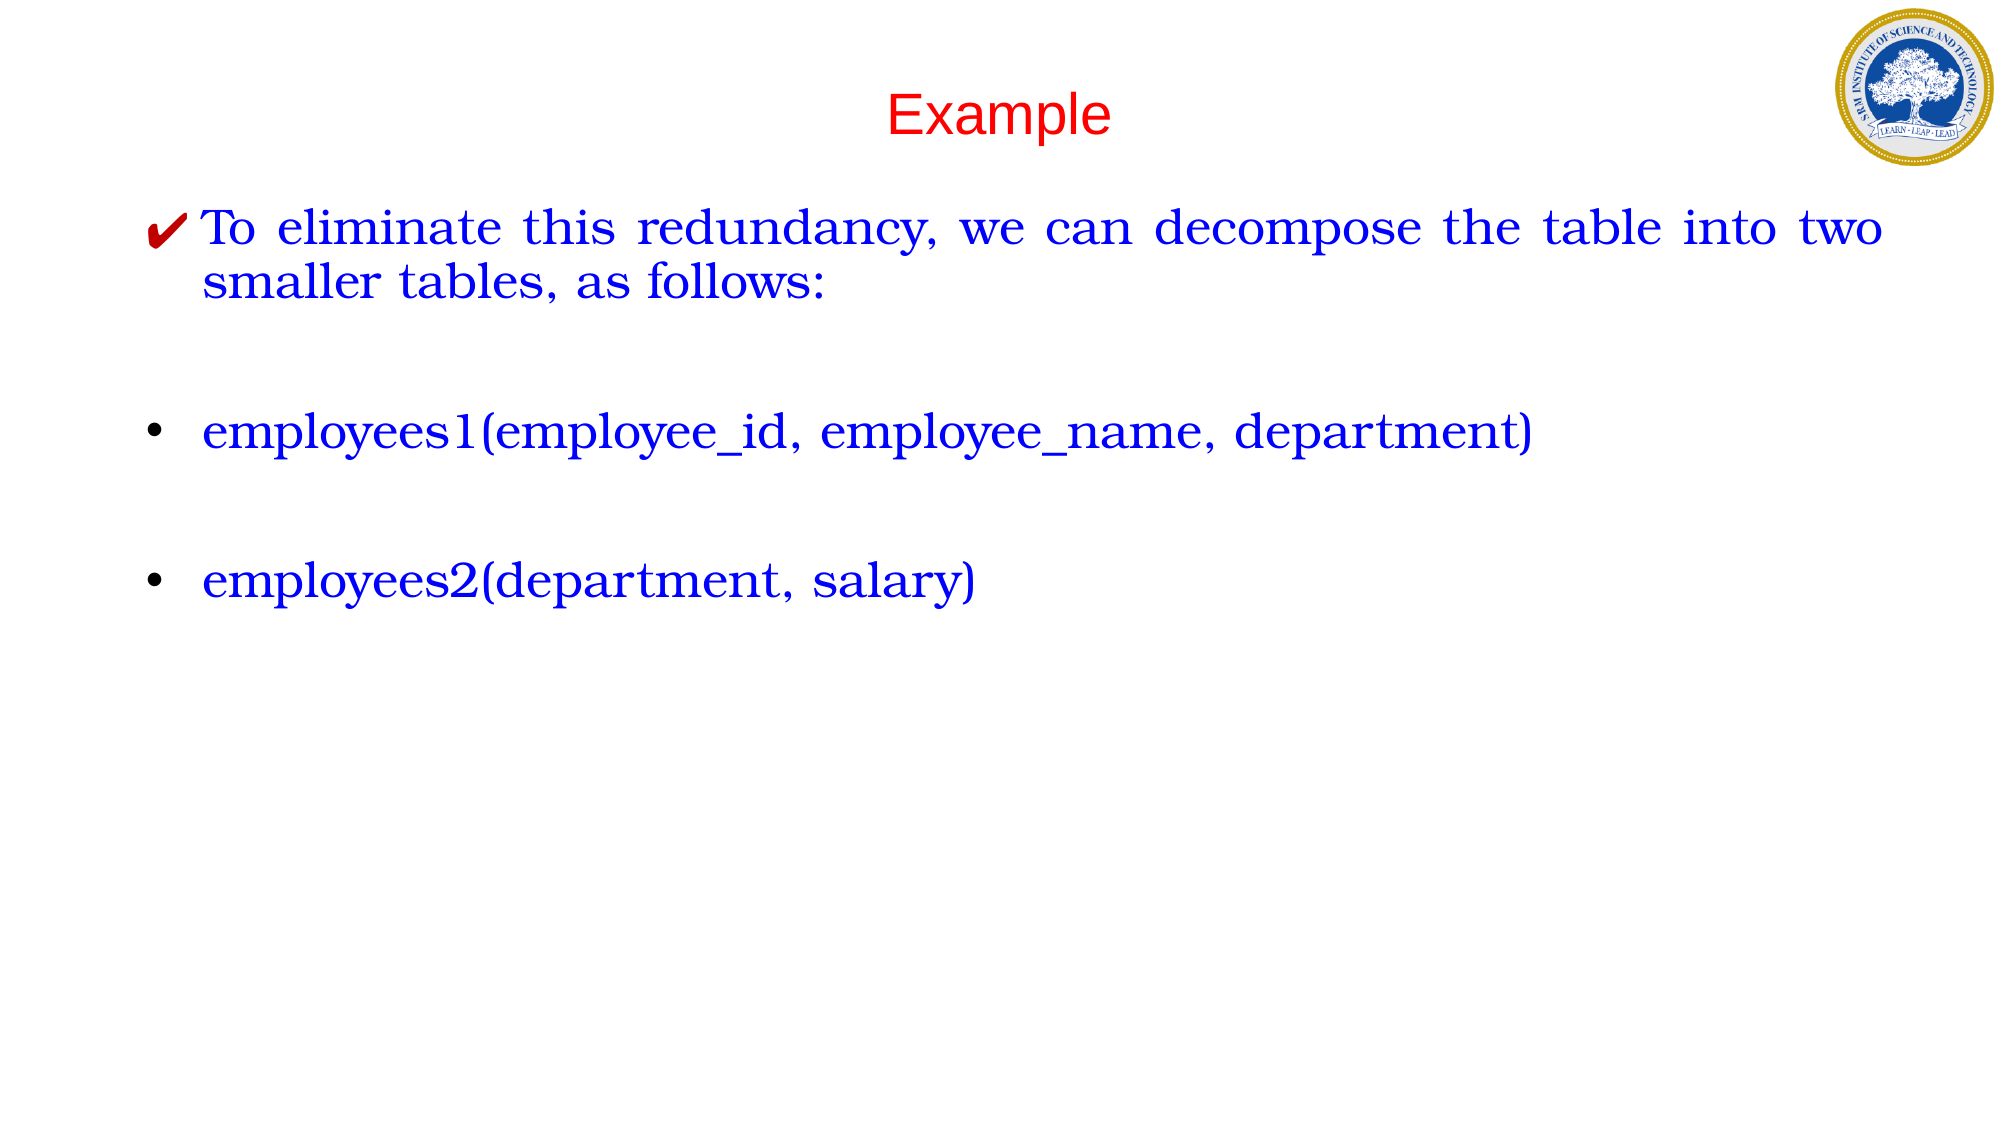

Example
To eliminate this redundancy, we can decompose the table into two smaller tables, as follows:

employees1(employee_id, employee_name, department)

employees2(department, salary)